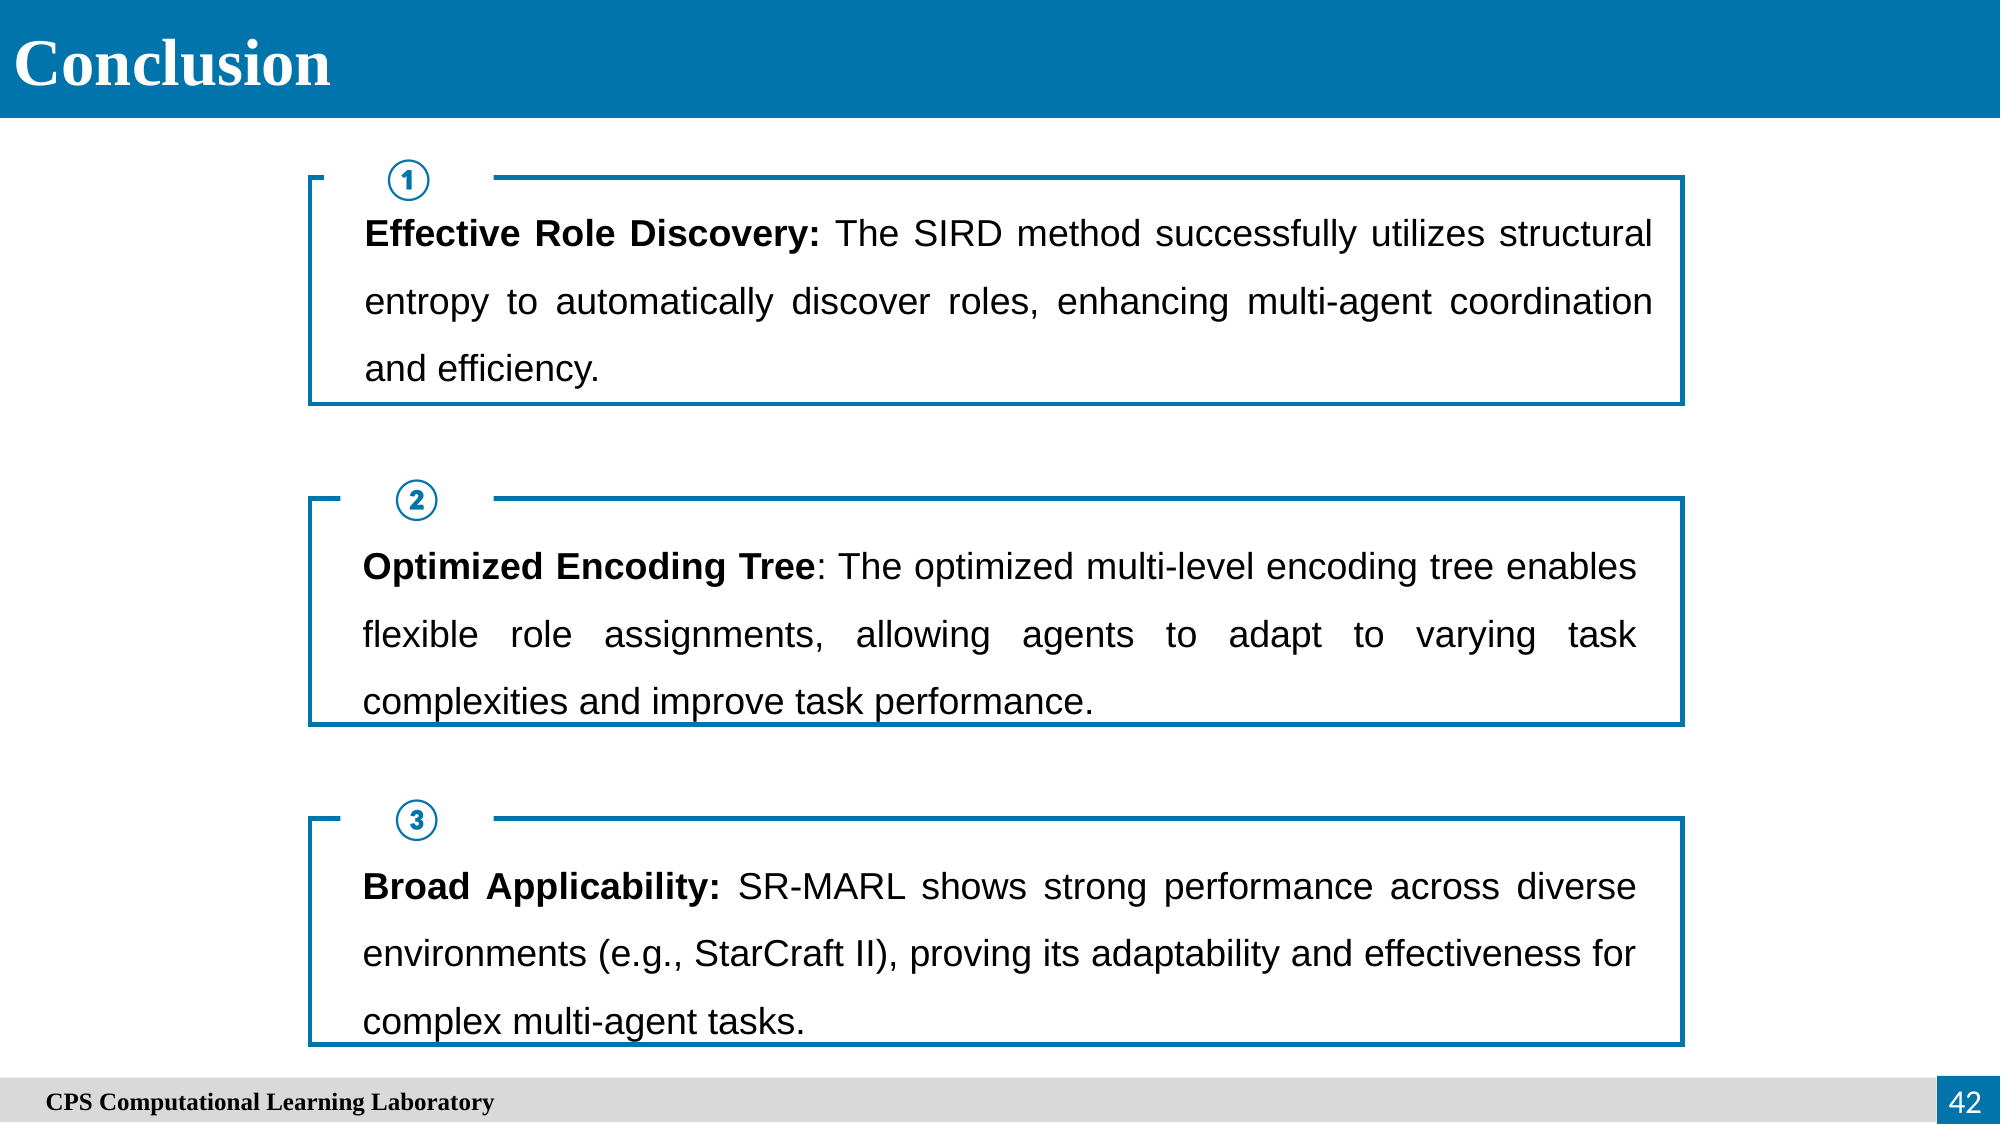

Conclusion
①

Effective Role Discovery: The SIRD method successfully utilizes structural entropy to automatically discover roles, enhancing multi-agent coordination and efficiency.
②

Optimized Encoding Tree: The optimized multi-level encoding tree enables flexible role assignments, allowing agents to adapt to varying task complexities and improve task performance.
③

Broad Applicability: SR-MARL shows strong performance across diverse environments (e.g., StarCraft II), proving its adaptability and effectiveness for complex multi-agent tasks.
42
　CPS Computational Learning Laboratory